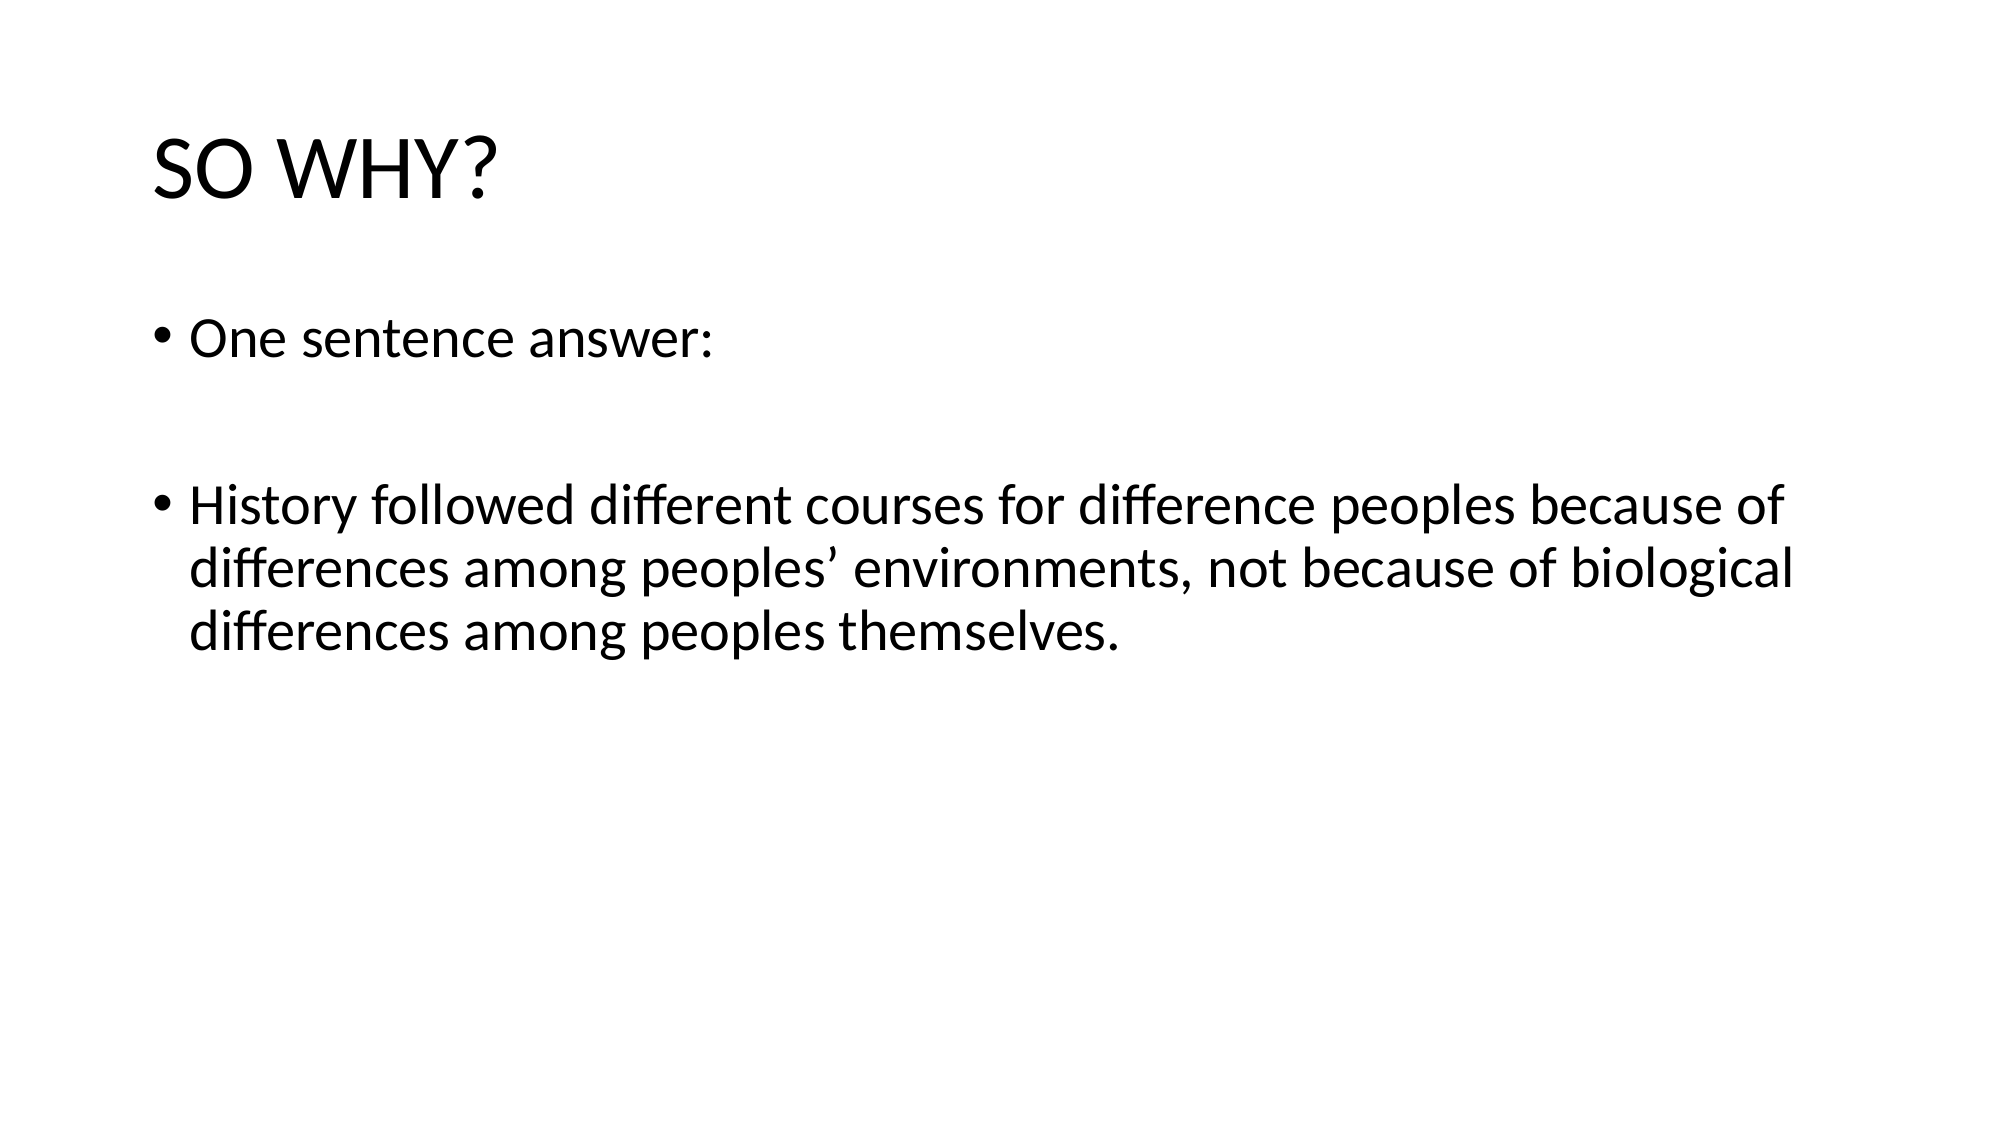

# SO WHY?
One sentence answer:

History followed different courses for difference peoples because of differences among peoples’ environments, not because of biological differences among peoples themselves.